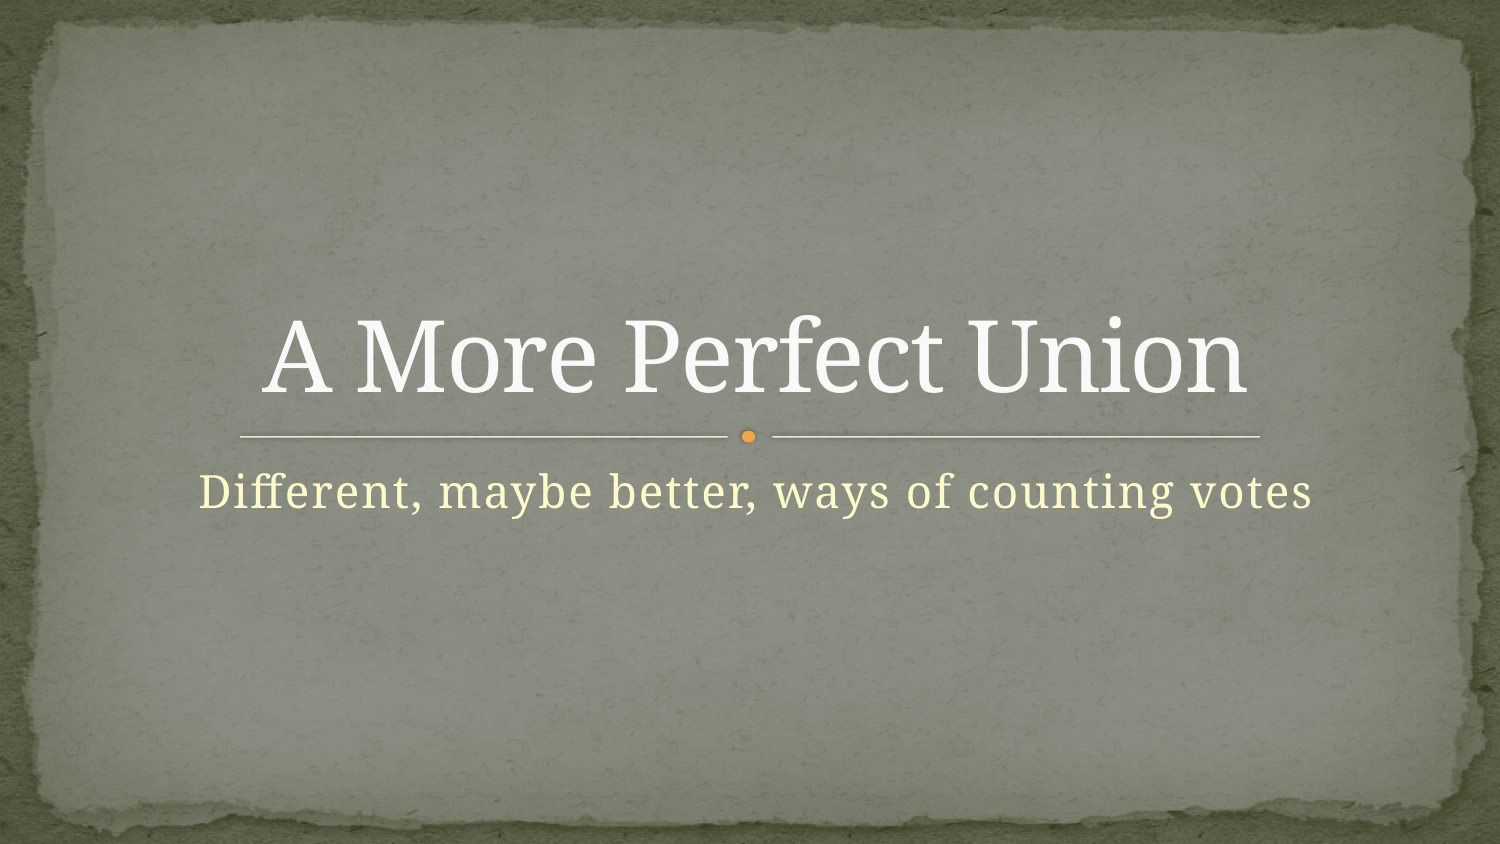

# A More Perfect Union
Different, maybe better, ways of counting votes